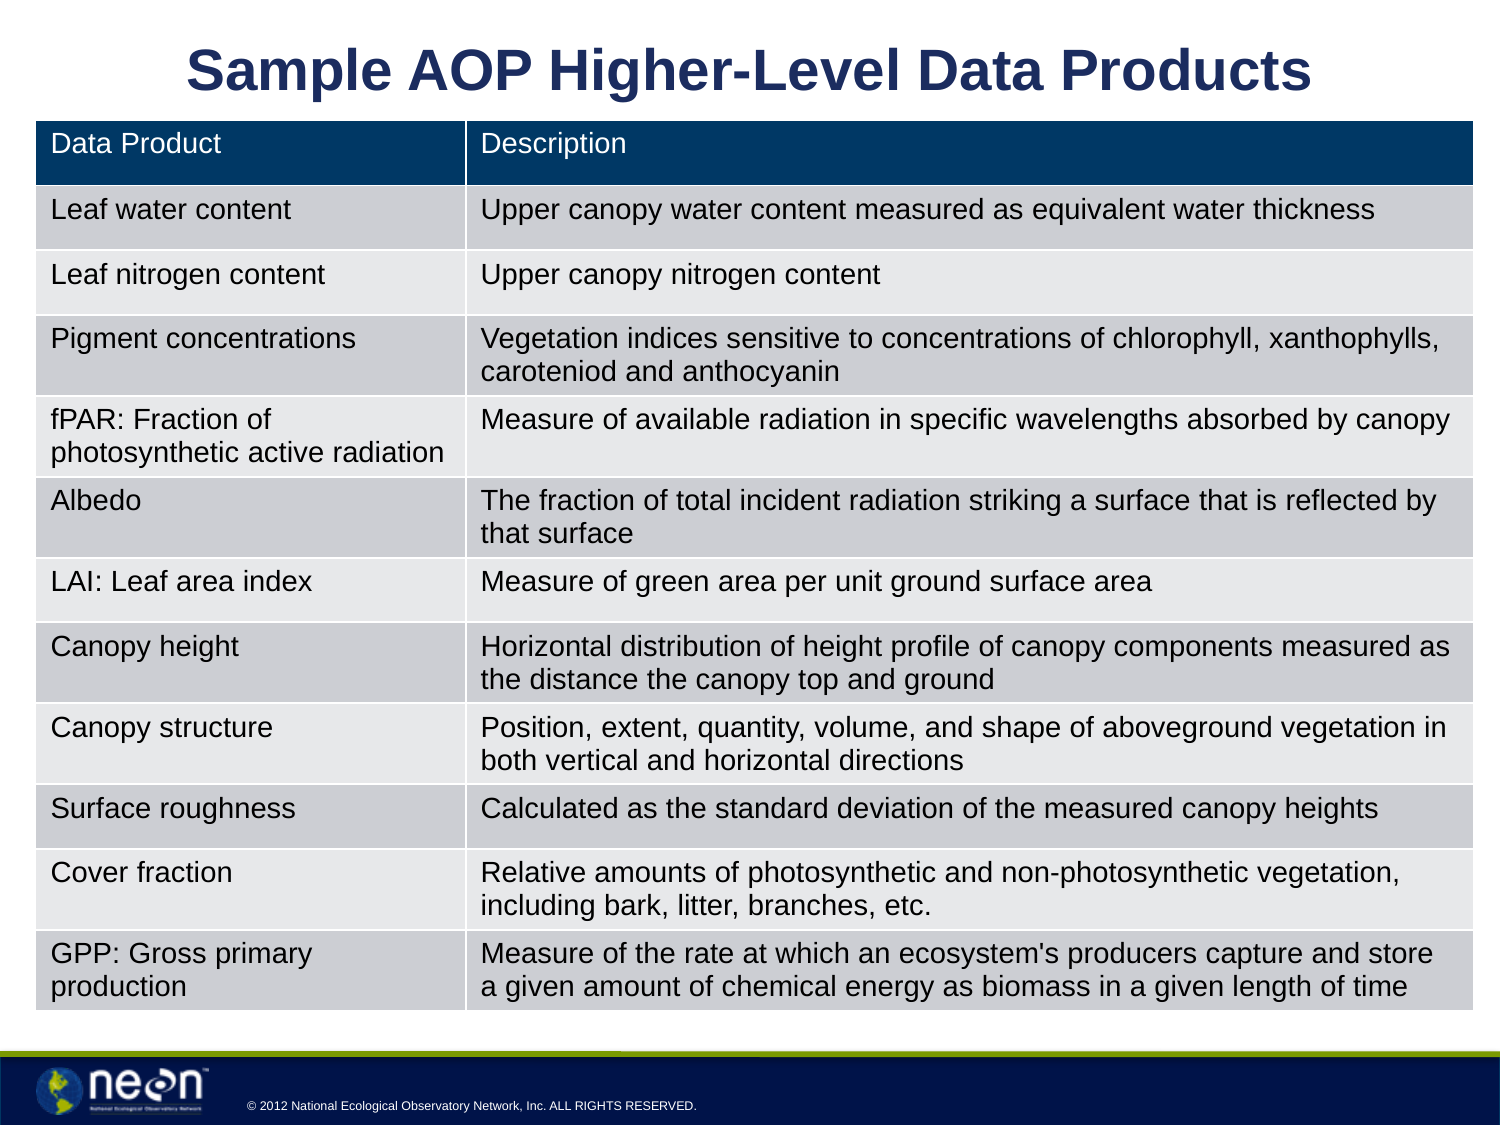

Sample AOP Higher-Level Data Products
| Data Product | Description |
| --- | --- |
| Leaf water content | Upper canopy water content measured as equivalent water thickness |
| Leaf nitrogen content | Upper canopy nitrogen content |
| Pigment concentrations | Vegetation indices sensitive to concentrations of chlorophyll, xanthophylls, caroteniod and anthocyanin |
| fPAR: Fraction of photosynthetic active radiation | Measure of available radiation in specific wavelengths absorbed by canopy |
| Albedo | The fraction of total incident radiation striking a surface that is reflected by that surface |
| LAI: Leaf area index | Measure of green area per unit ground surface area |
| Canopy height | Horizontal distribution of height profile of canopy components measured as the distance the canopy top and ground |
| Canopy structure | Position, extent, quantity, volume, and shape of aboveground vegetation in both vertical and horizontal directions |
| Surface roughness | Calculated as the standard deviation of the measured canopy heights |
| Cover fraction | Relative amounts of photosynthetic and non-photosynthetic vegetation, including bark, litter, branches, etc. |
| GPP: Gross primary production | Measure of the rate at which an ecosystem's producers capture and store a given amount of chemical energy as biomass in a given length of time |